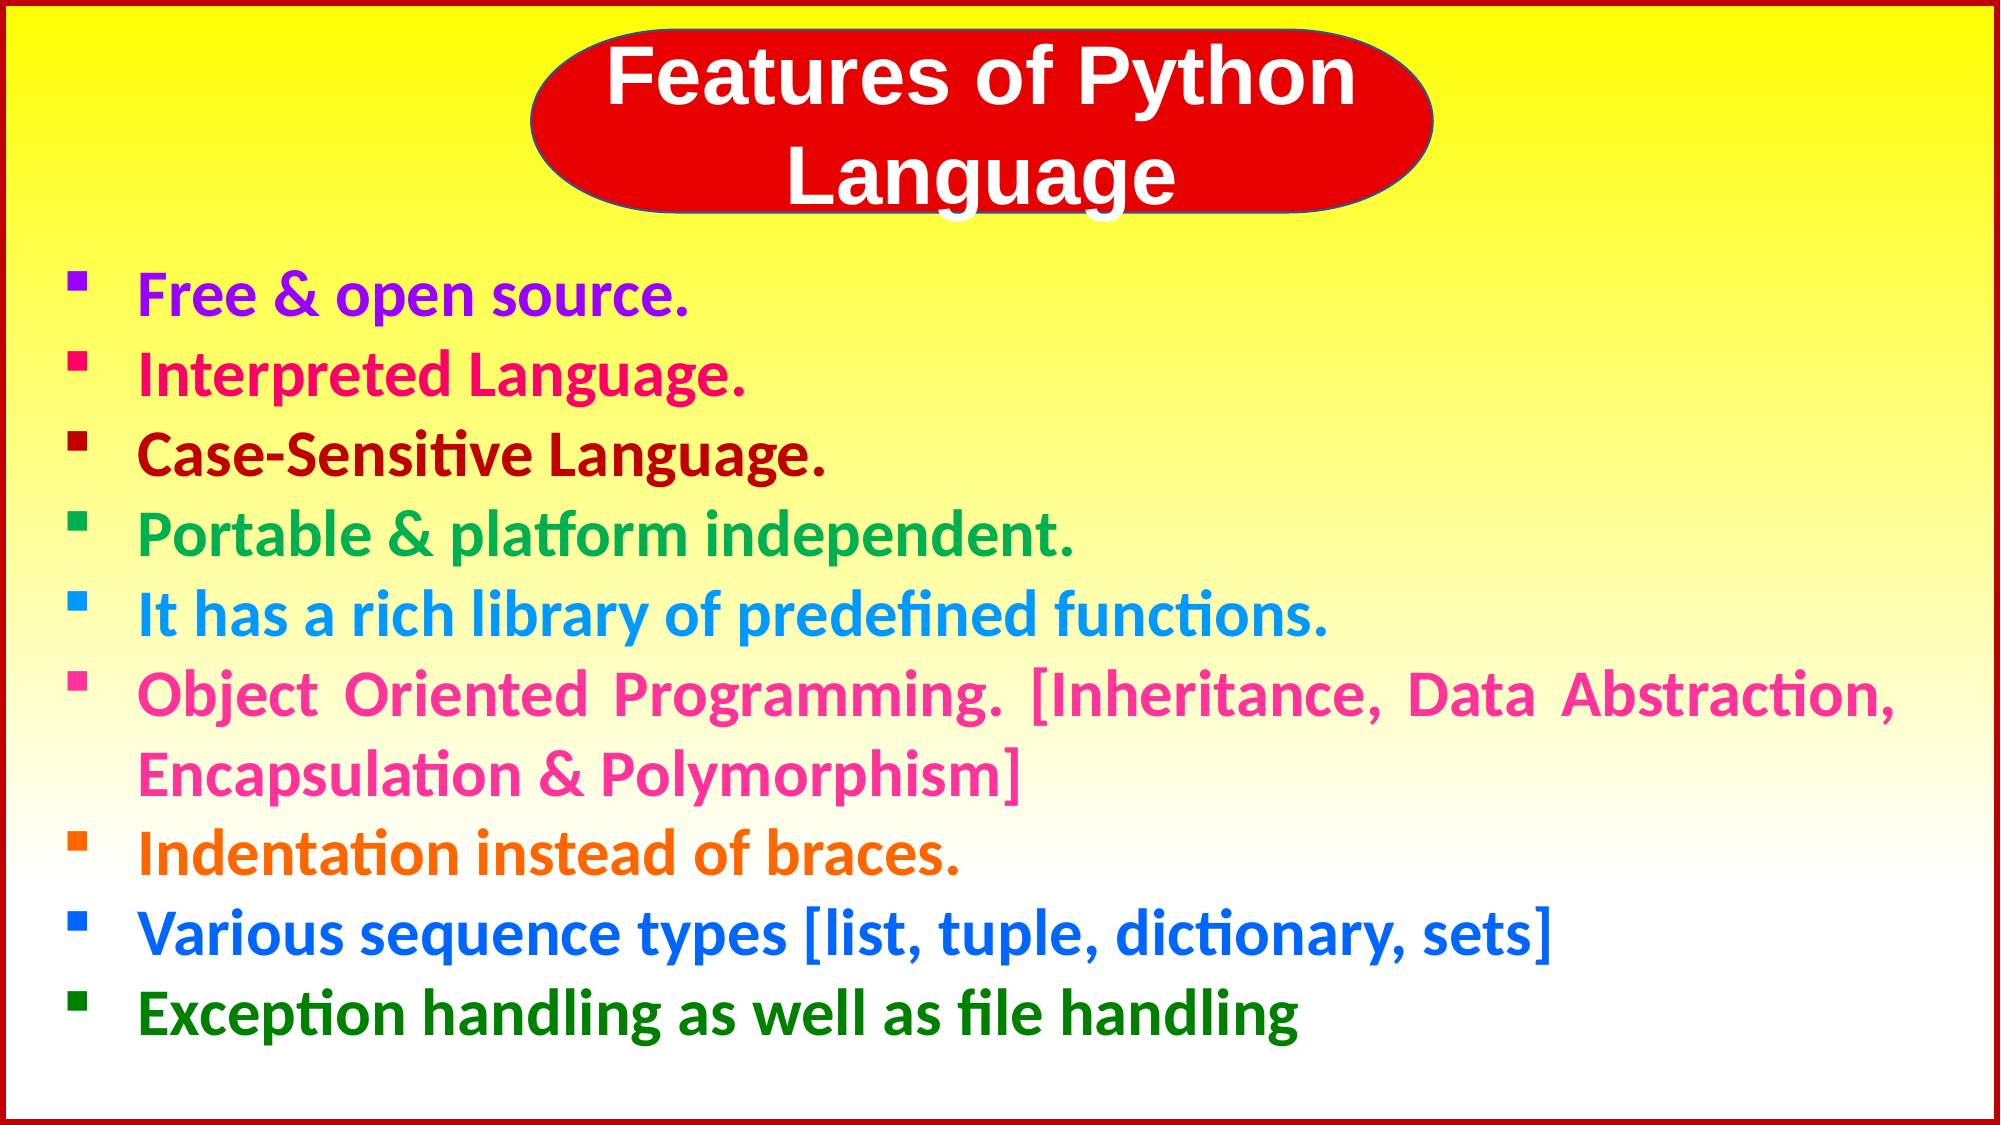

Features of Python Language
Free & open source.
Interpreted Language.
Case-Sensitive Language.
Portable & platform independent.
It has a rich library of predefined functions.
Object Oriented Programming. [Inheritance, Data Abstraction, Encapsulation & Polymorphism]
Indentation instead of braces.
Various sequence types [list, tuple, dictionary, sets]
Exception handling as well as file handling